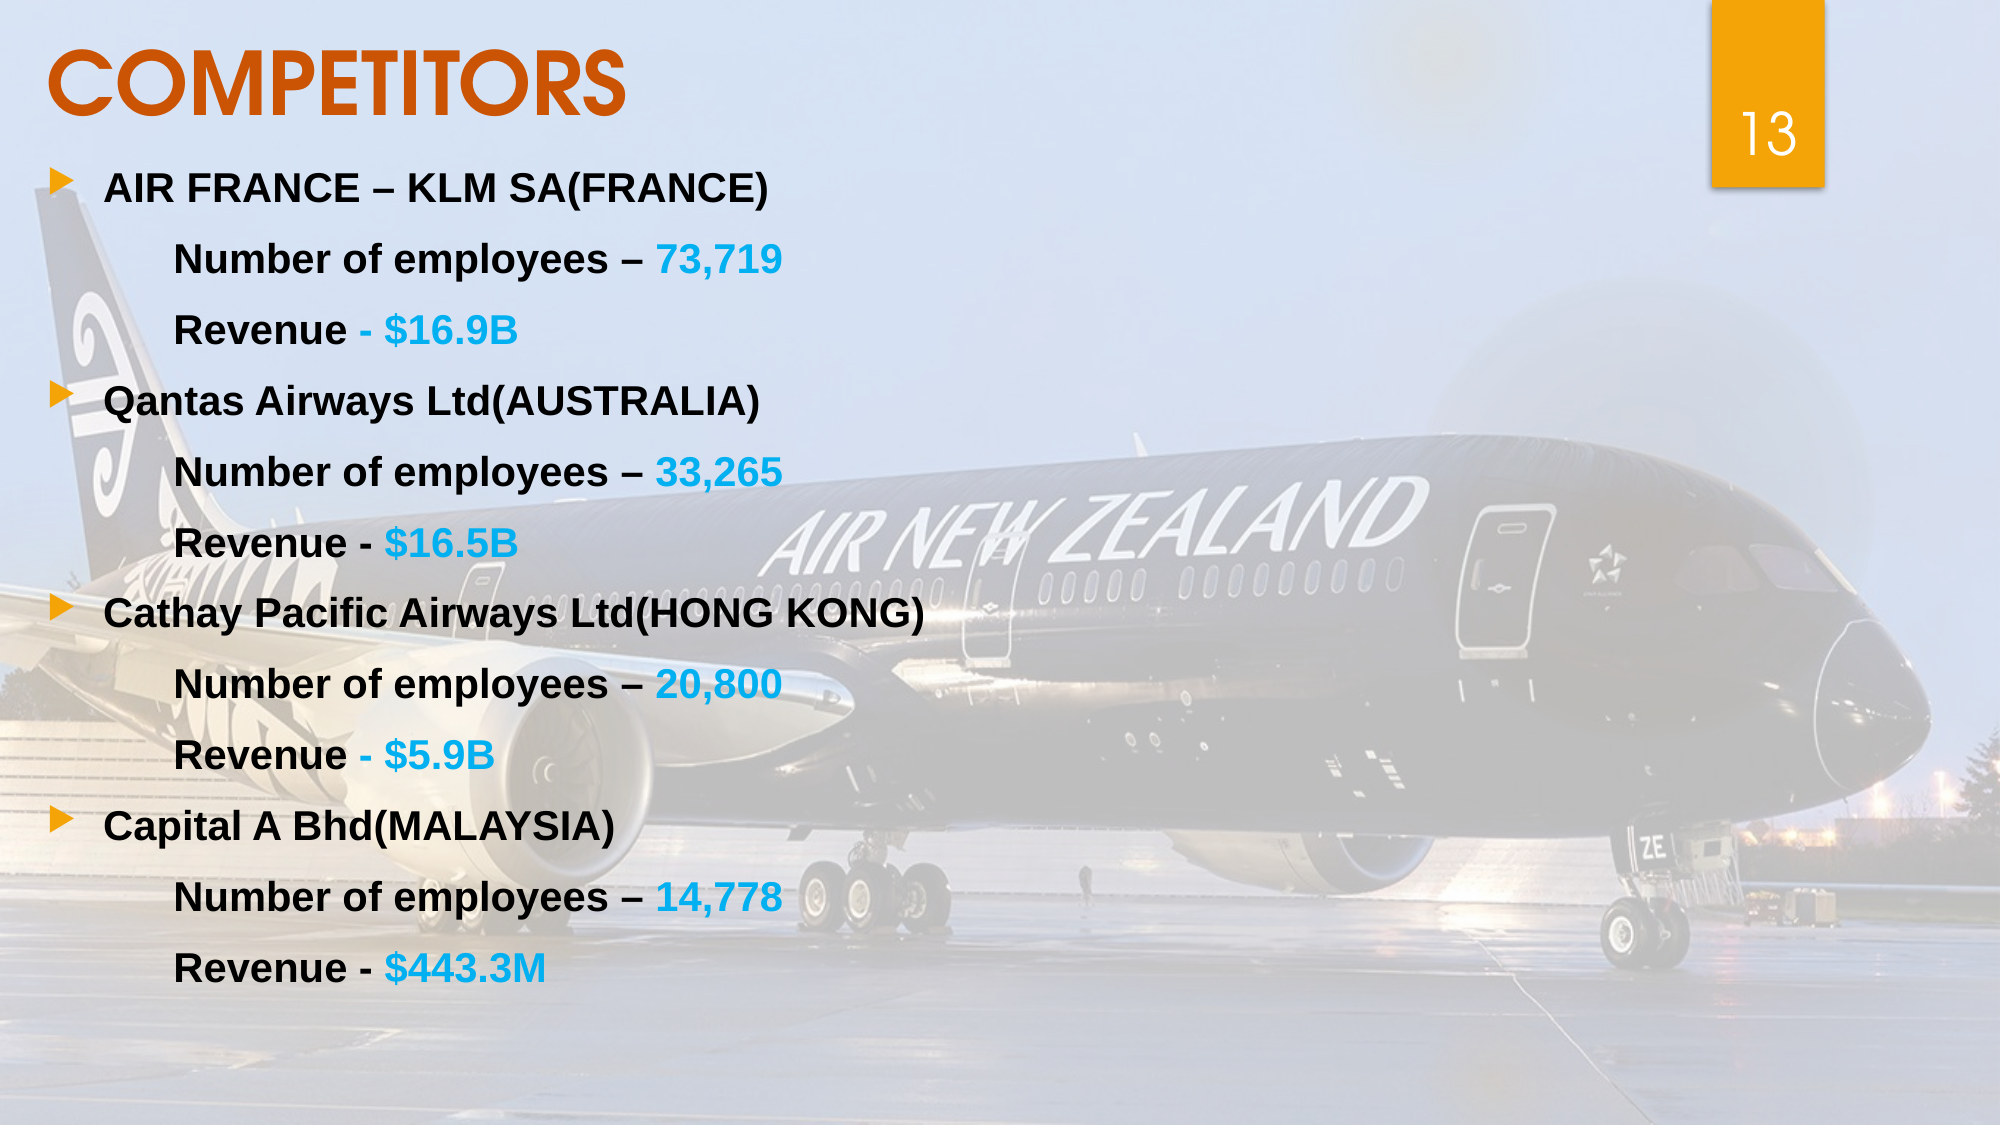

# COMPETITORS
13
AIR FRANCE – KLM SA(FRANCE)
           Number of employees – 73,719
           Revenue - $16.9B
Qantas Airways Ltd(AUSTRALIA)
           Number of employees – 33,265
           Revenue - $16.5B
Cathay Pacific Airways Ltd(HONG KONG)
           Number of employees – 20,800
           Revenue - $5.9B
Capital A Bhd(MALAYSIA)
           Number of employees – 14,778
           Revenue - $443.3M